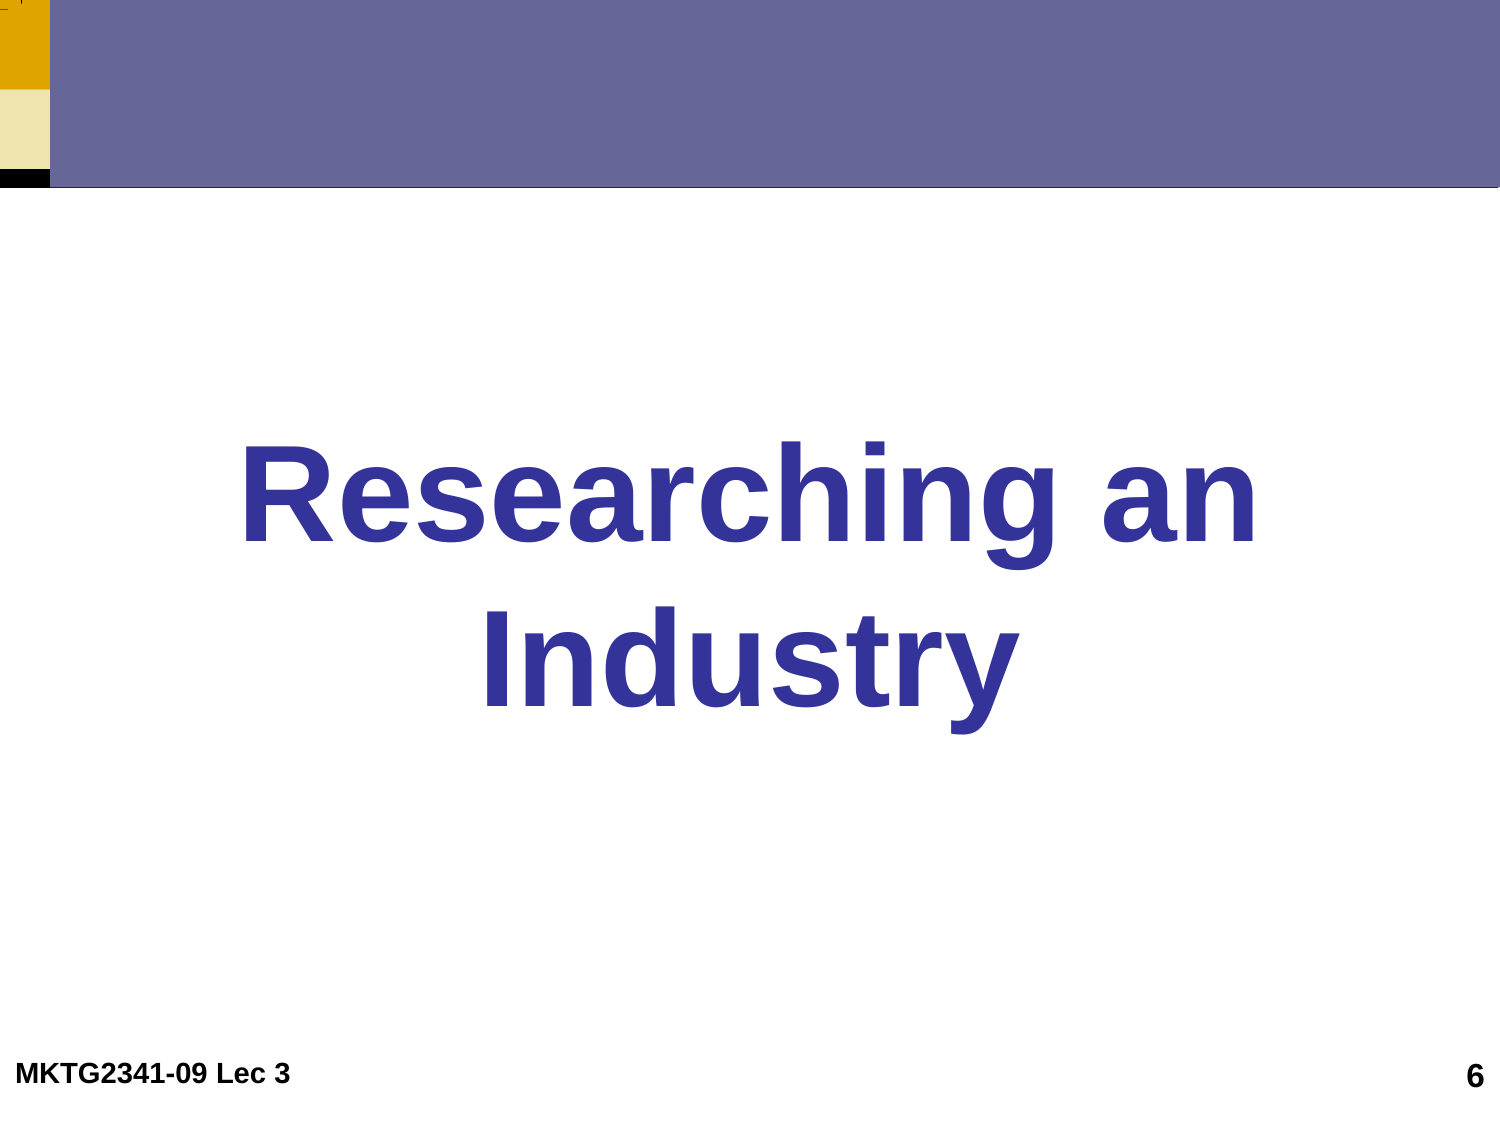

# Researching an Industry
MKTG2341-09 Lec 3
6